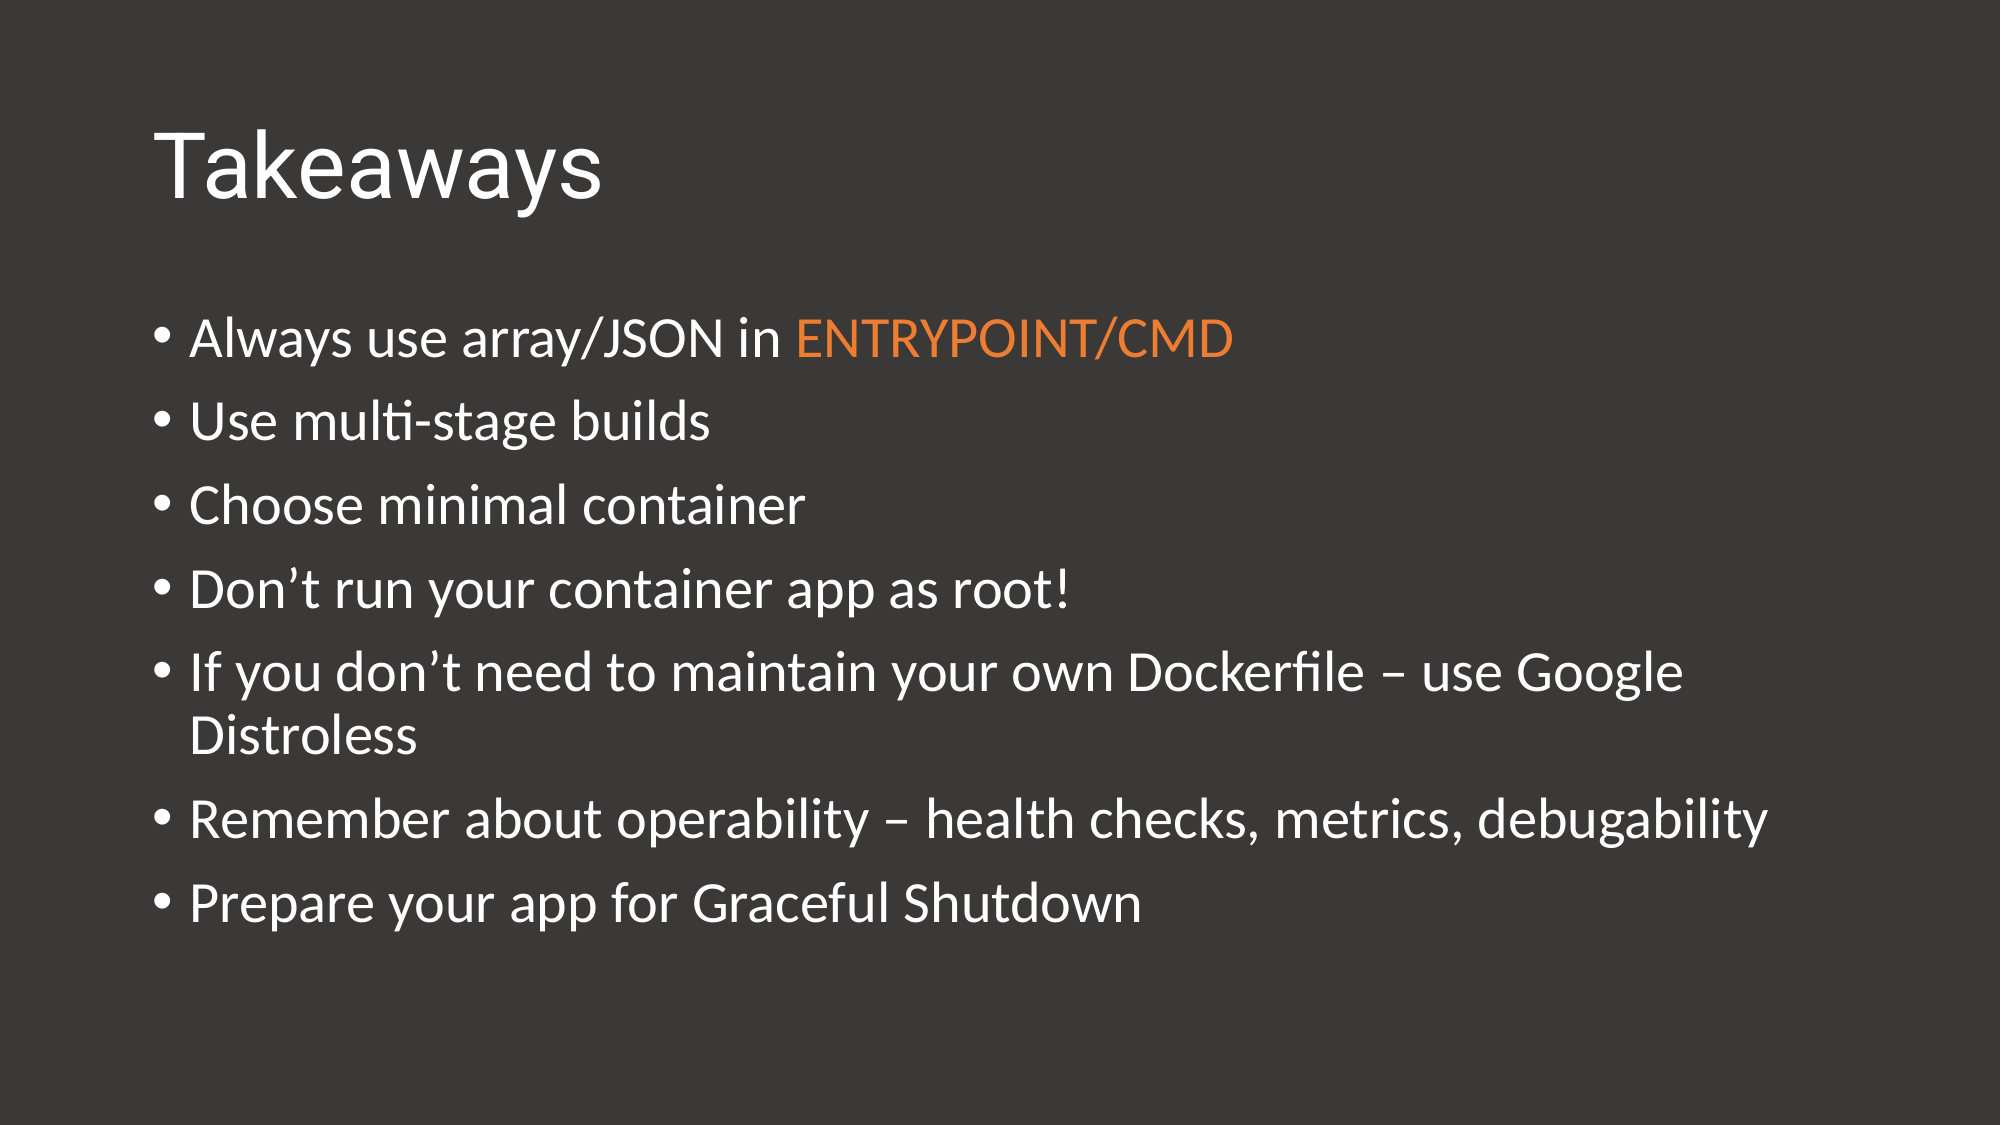

# Takeaways
Always use array/JSON in ENTRYPOINT/CMD
Use multi-stage builds
Choose minimal container
Don’t run your container app as root!
If you don’t need to maintain your own Dockerfile – use Google Distroless
Remember about operability – health checks, metrics, debugability
Prepare your app for Graceful Shutdown